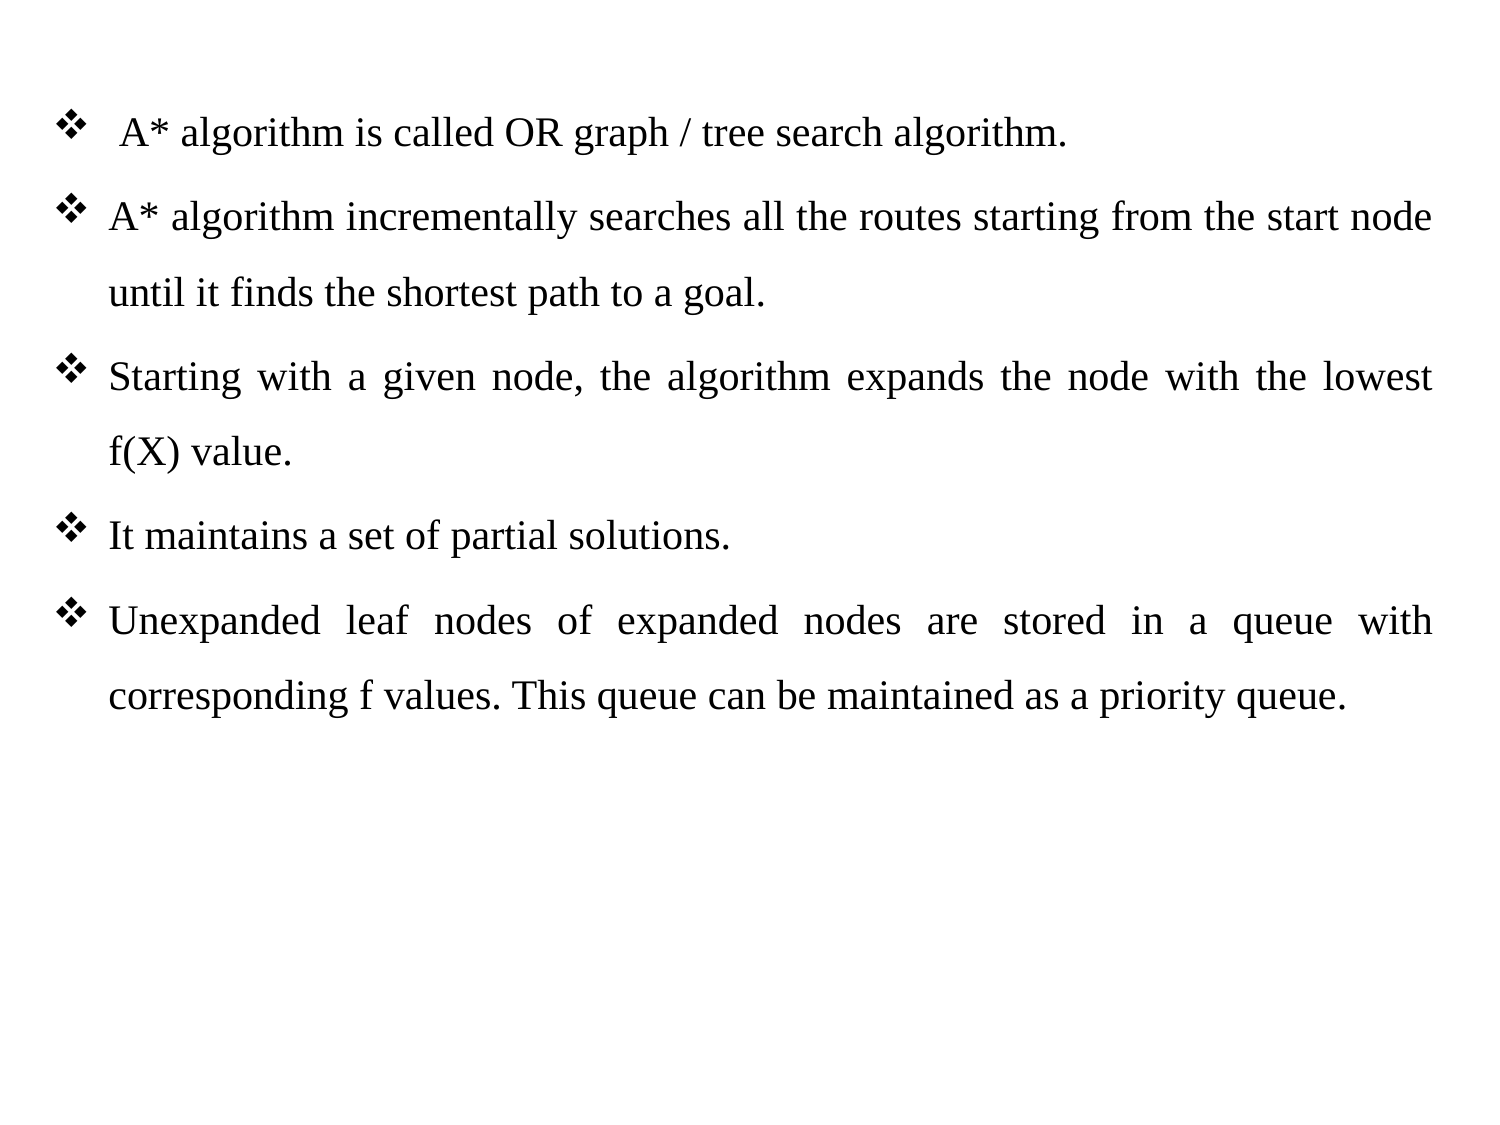

A* algorithm is called OR graph / tree search algorithm.
A* algorithm incrementally searches all the routes starting from the start node until it finds the shortest path to a goal.
Starting with a given node, the algorithm expands the node with the lowest f(X) value.
It maintains a set of partial solutions.
Unexpanded leaf nodes of expanded nodes are stored in a queue with corresponding f values. This queue can be maintained as a priority queue.